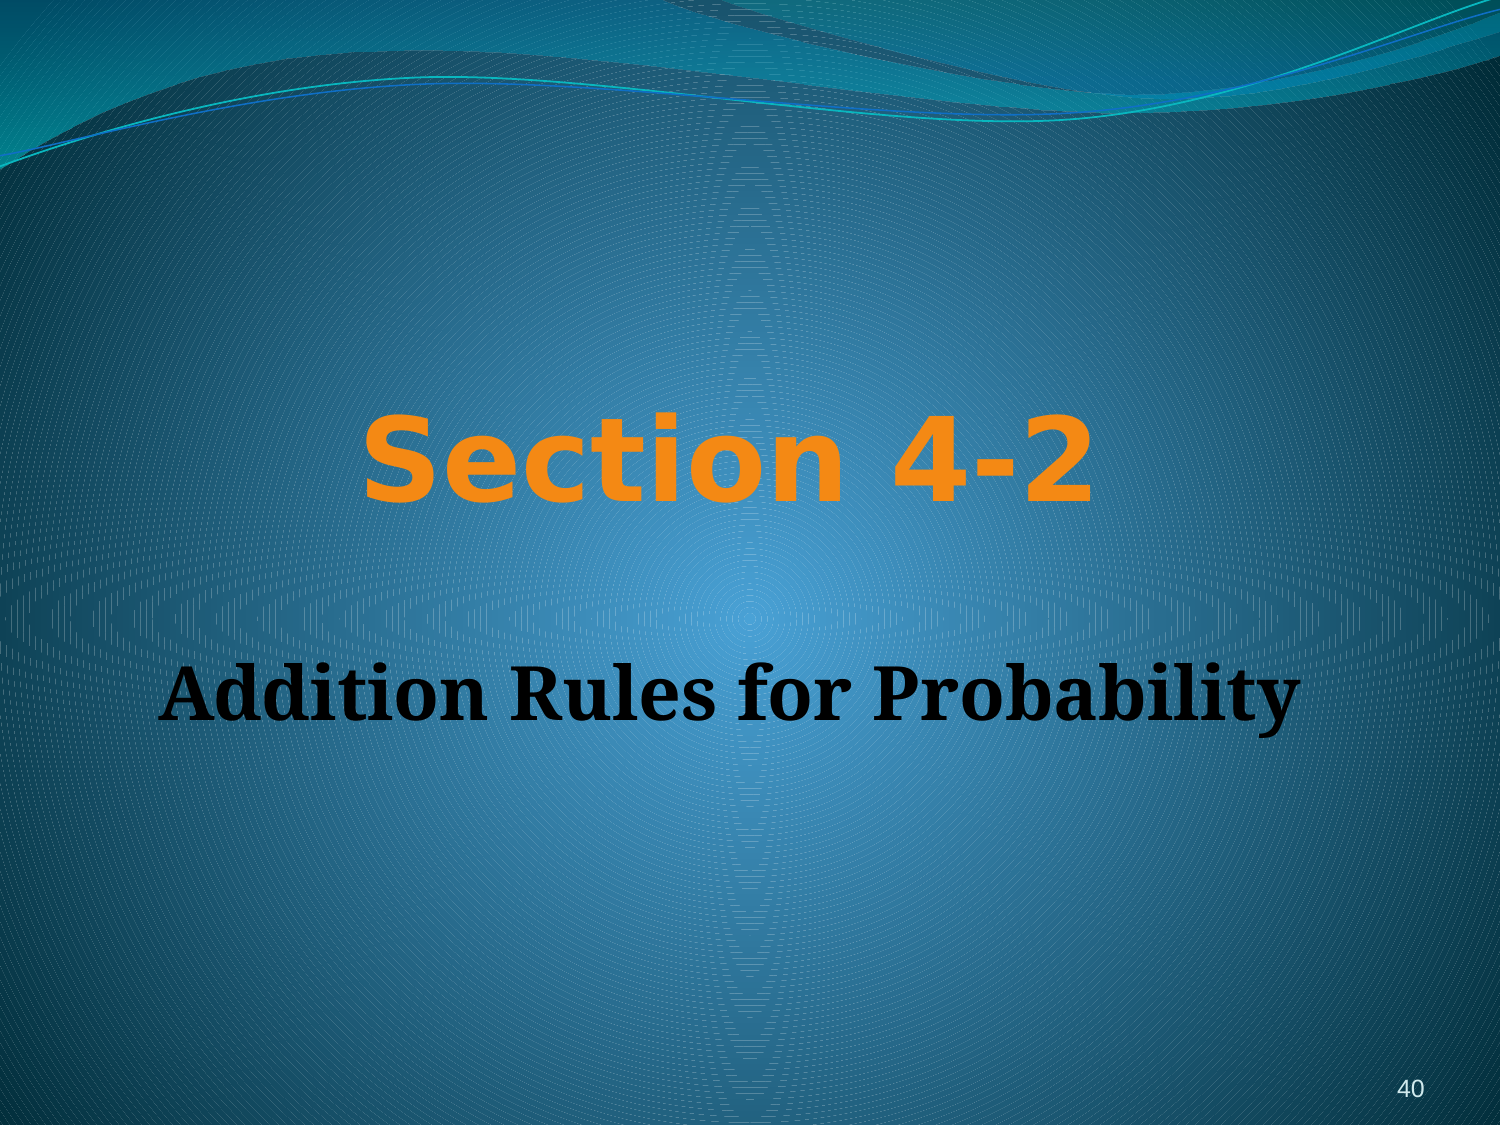

# Section 4-2
Addition Rules for Probability
40